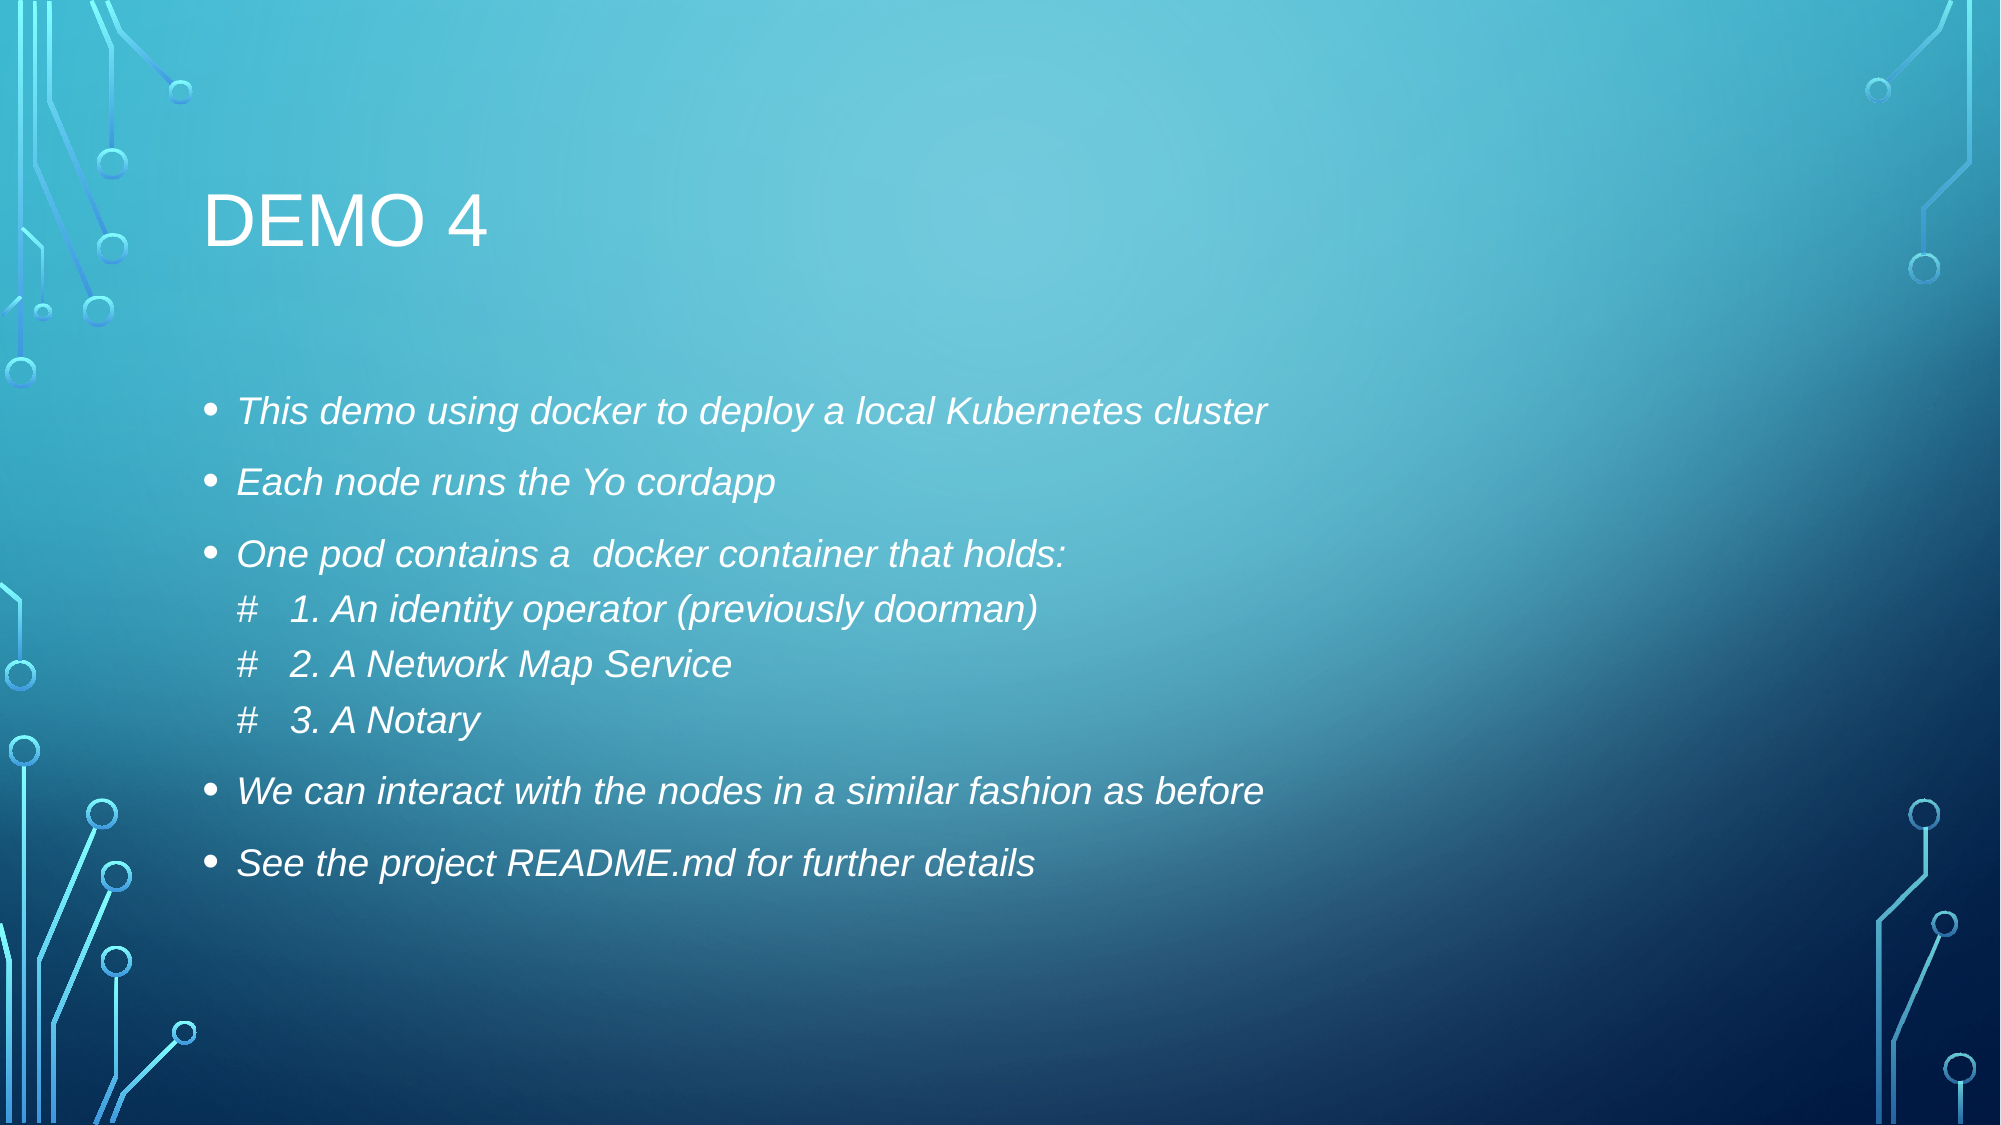

# Demo 4
This demo using docker to deploy a local Kubernetes cluster
Each node runs the Yo cordapp
One pod contains a  docker container that holds:
#   1. An identity operator (previously doorman)
#   2. A Network Map Service
#   3. A Notary
We can interact with the nodes in a similar fashion as before
See the project README.md for further details